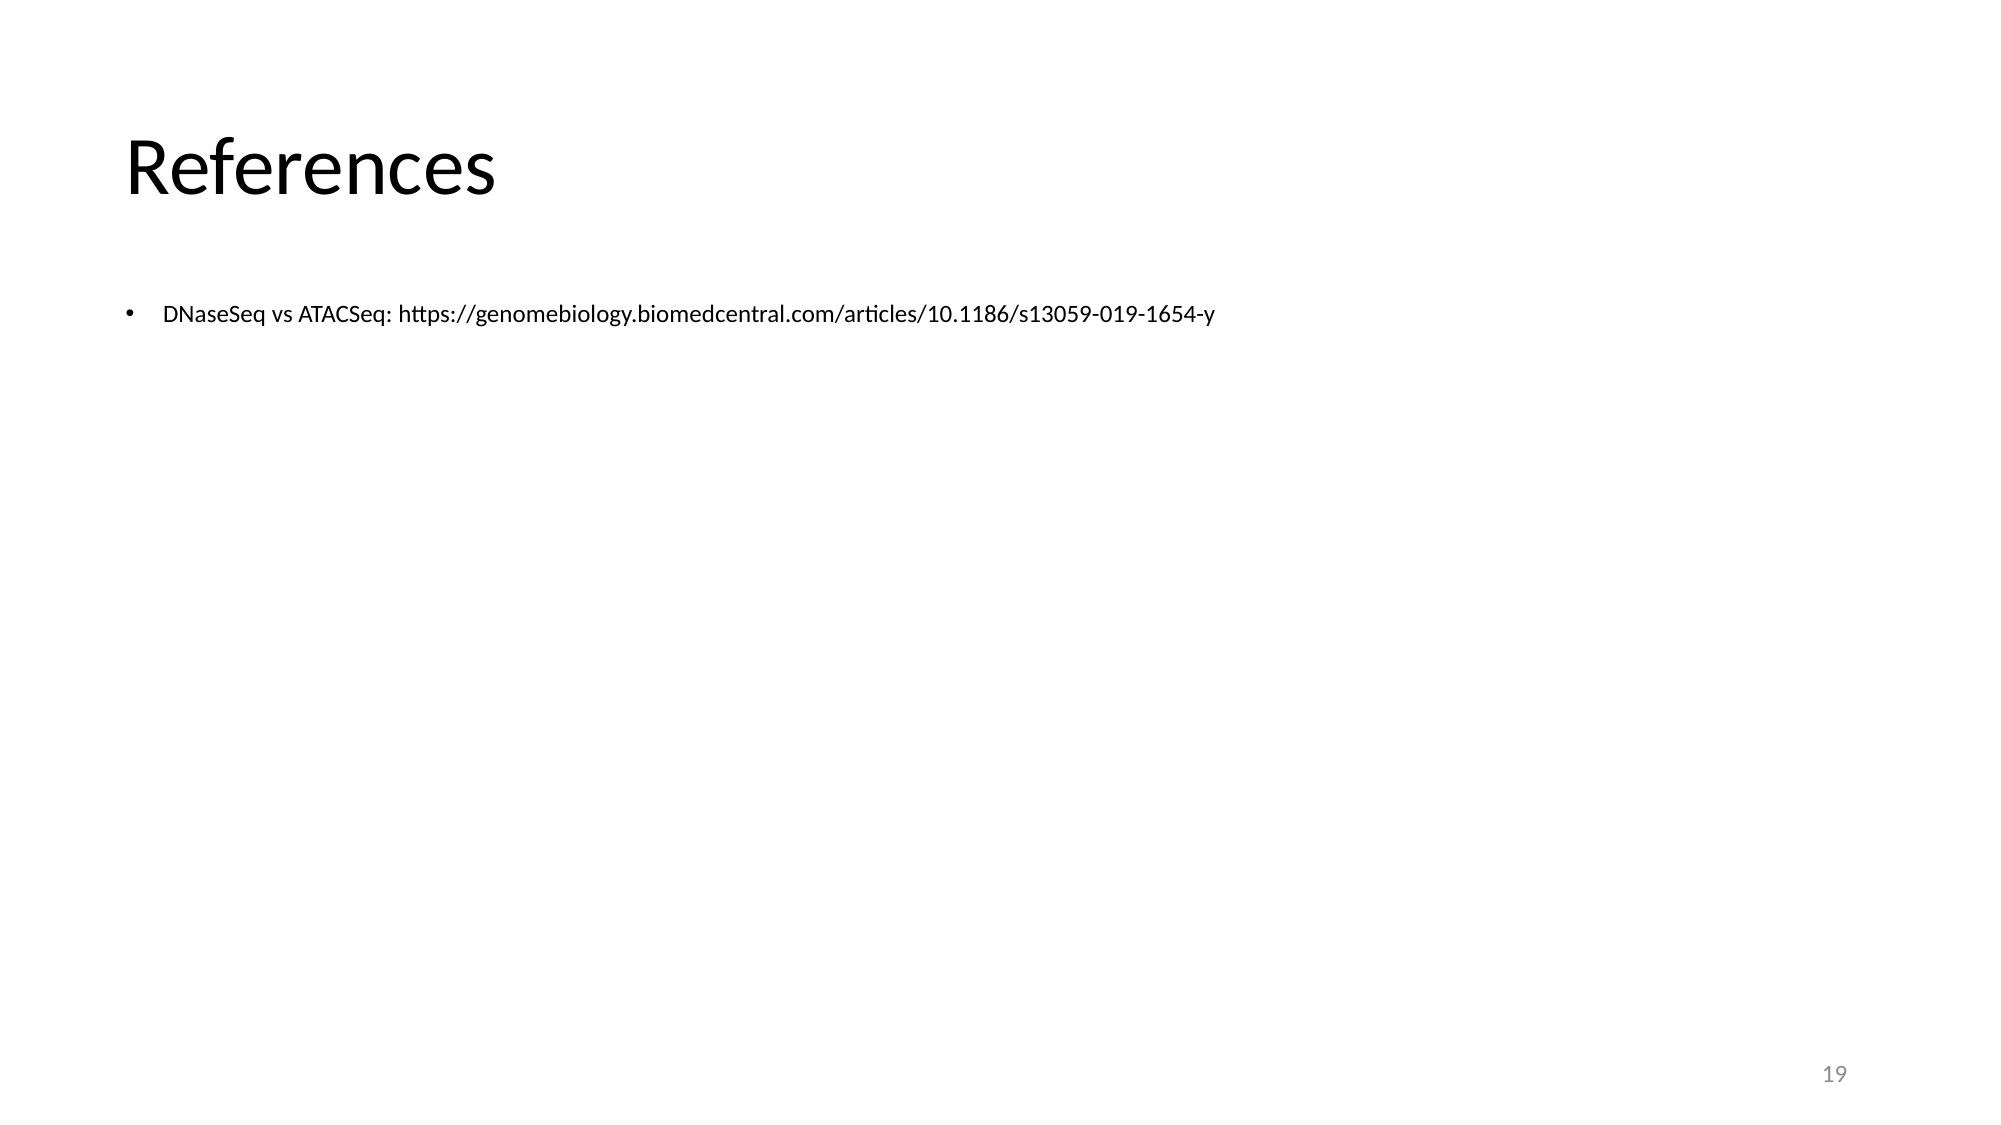

# References
DNaseSeq vs ATACSeq: https://genomebiology.biomedcentral.com/articles/10.1186/s13059-019-1654-y
19